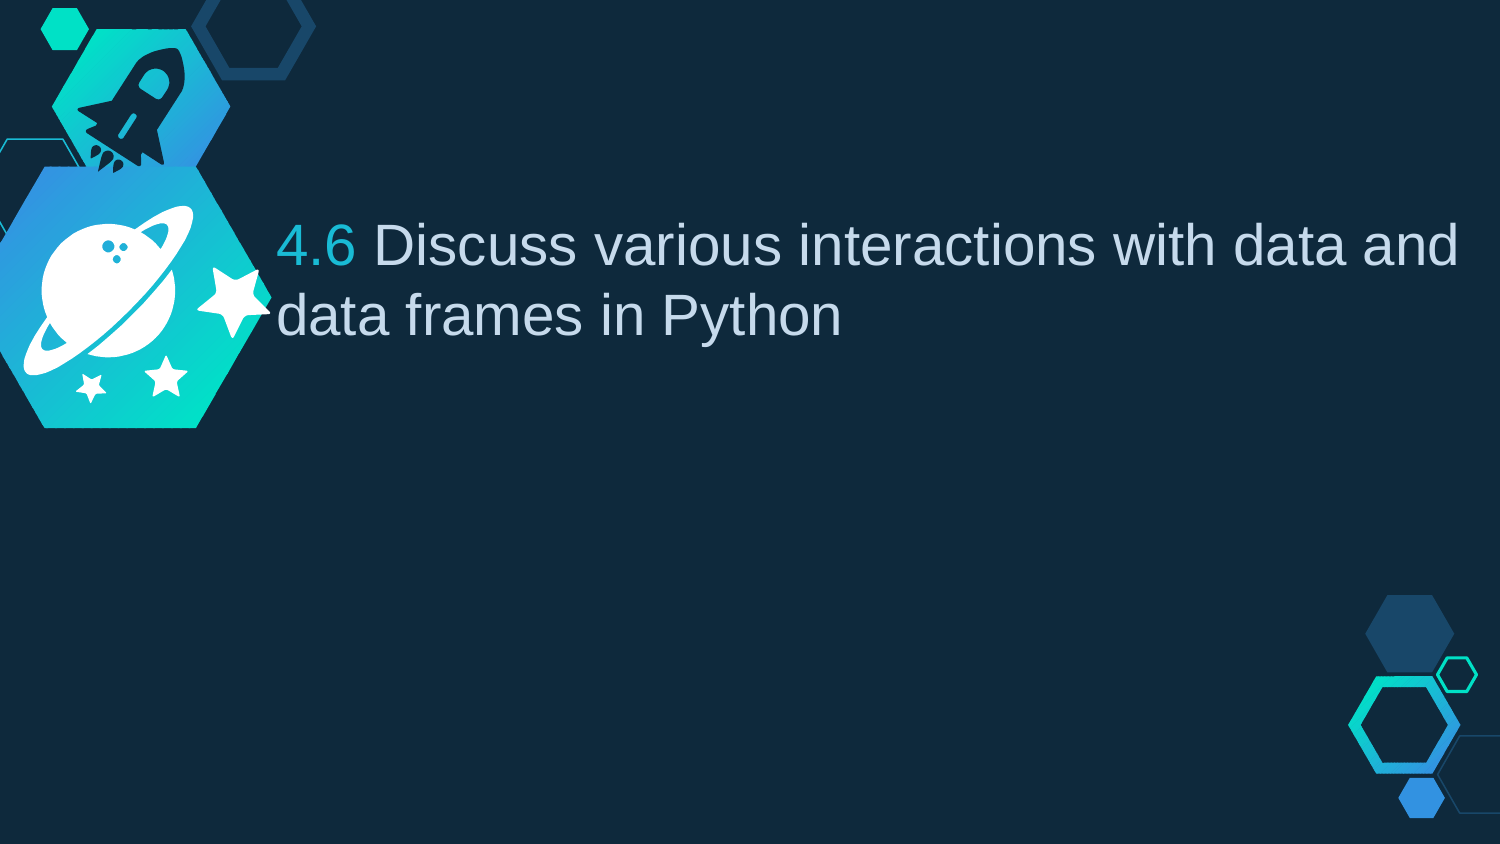

4.6 Discuss various interactions with data and data frames in Python